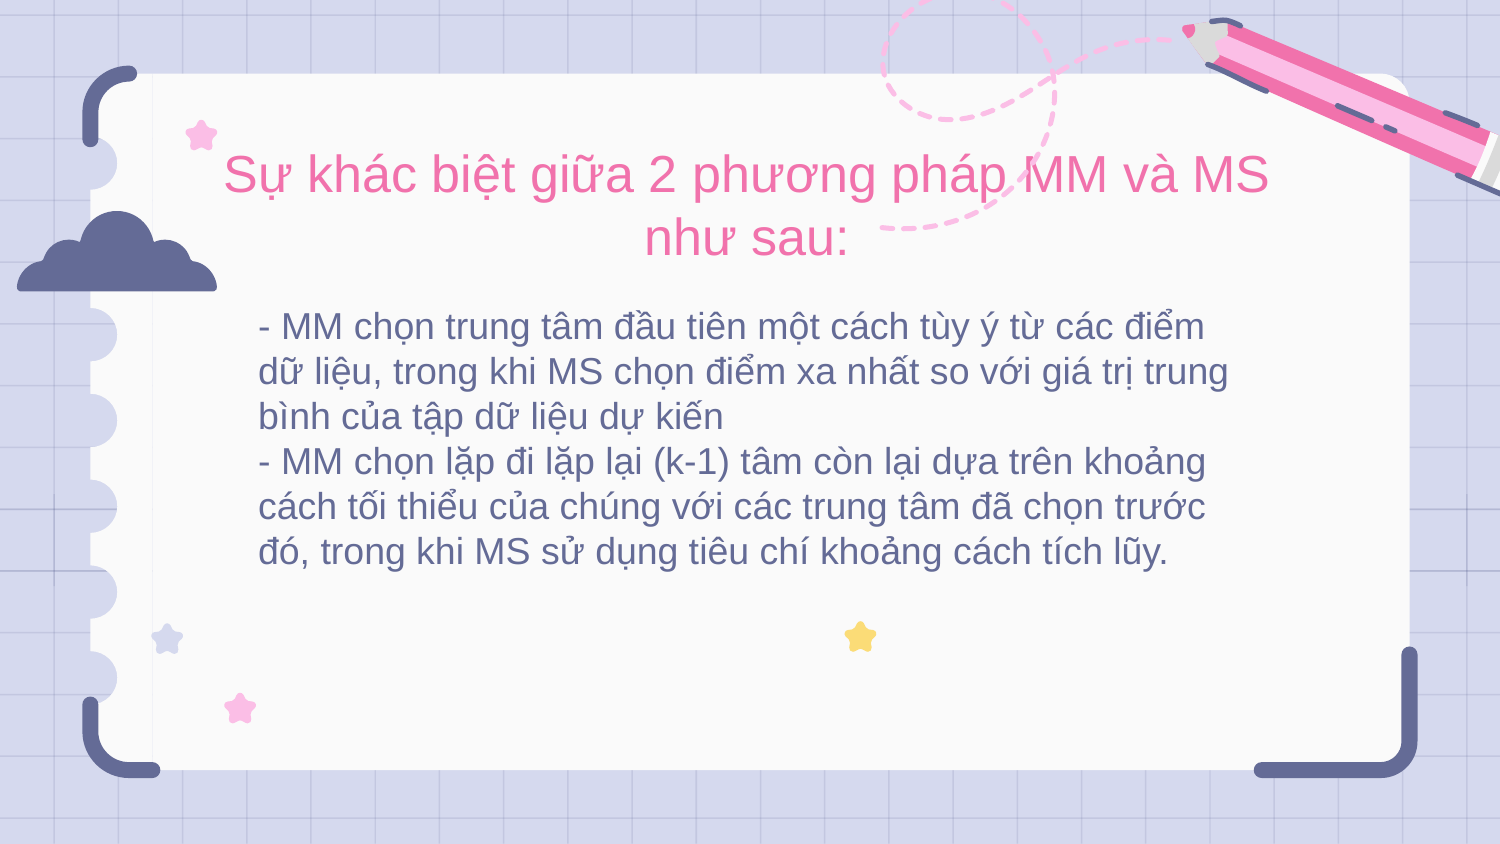

# Sự khác biệt giữa 2 phương pháp MM và MS như sau:

- MM chọn trung tâm đầu tiên một cách tùy ý từ các điểm dữ liệu, trong khi MS chọn điểm xa nhất so với giá trị trung bình của tập dữ liệu dự kiến
- MM chọn lặp đi lặp lại (k-1) tâm còn lại dựa trên khoảng cách tối thiểu của chúng với các trung tâm đã chọn trước đó, trong khi MS sử dụng tiêu chí khoảng cách tích lũy.